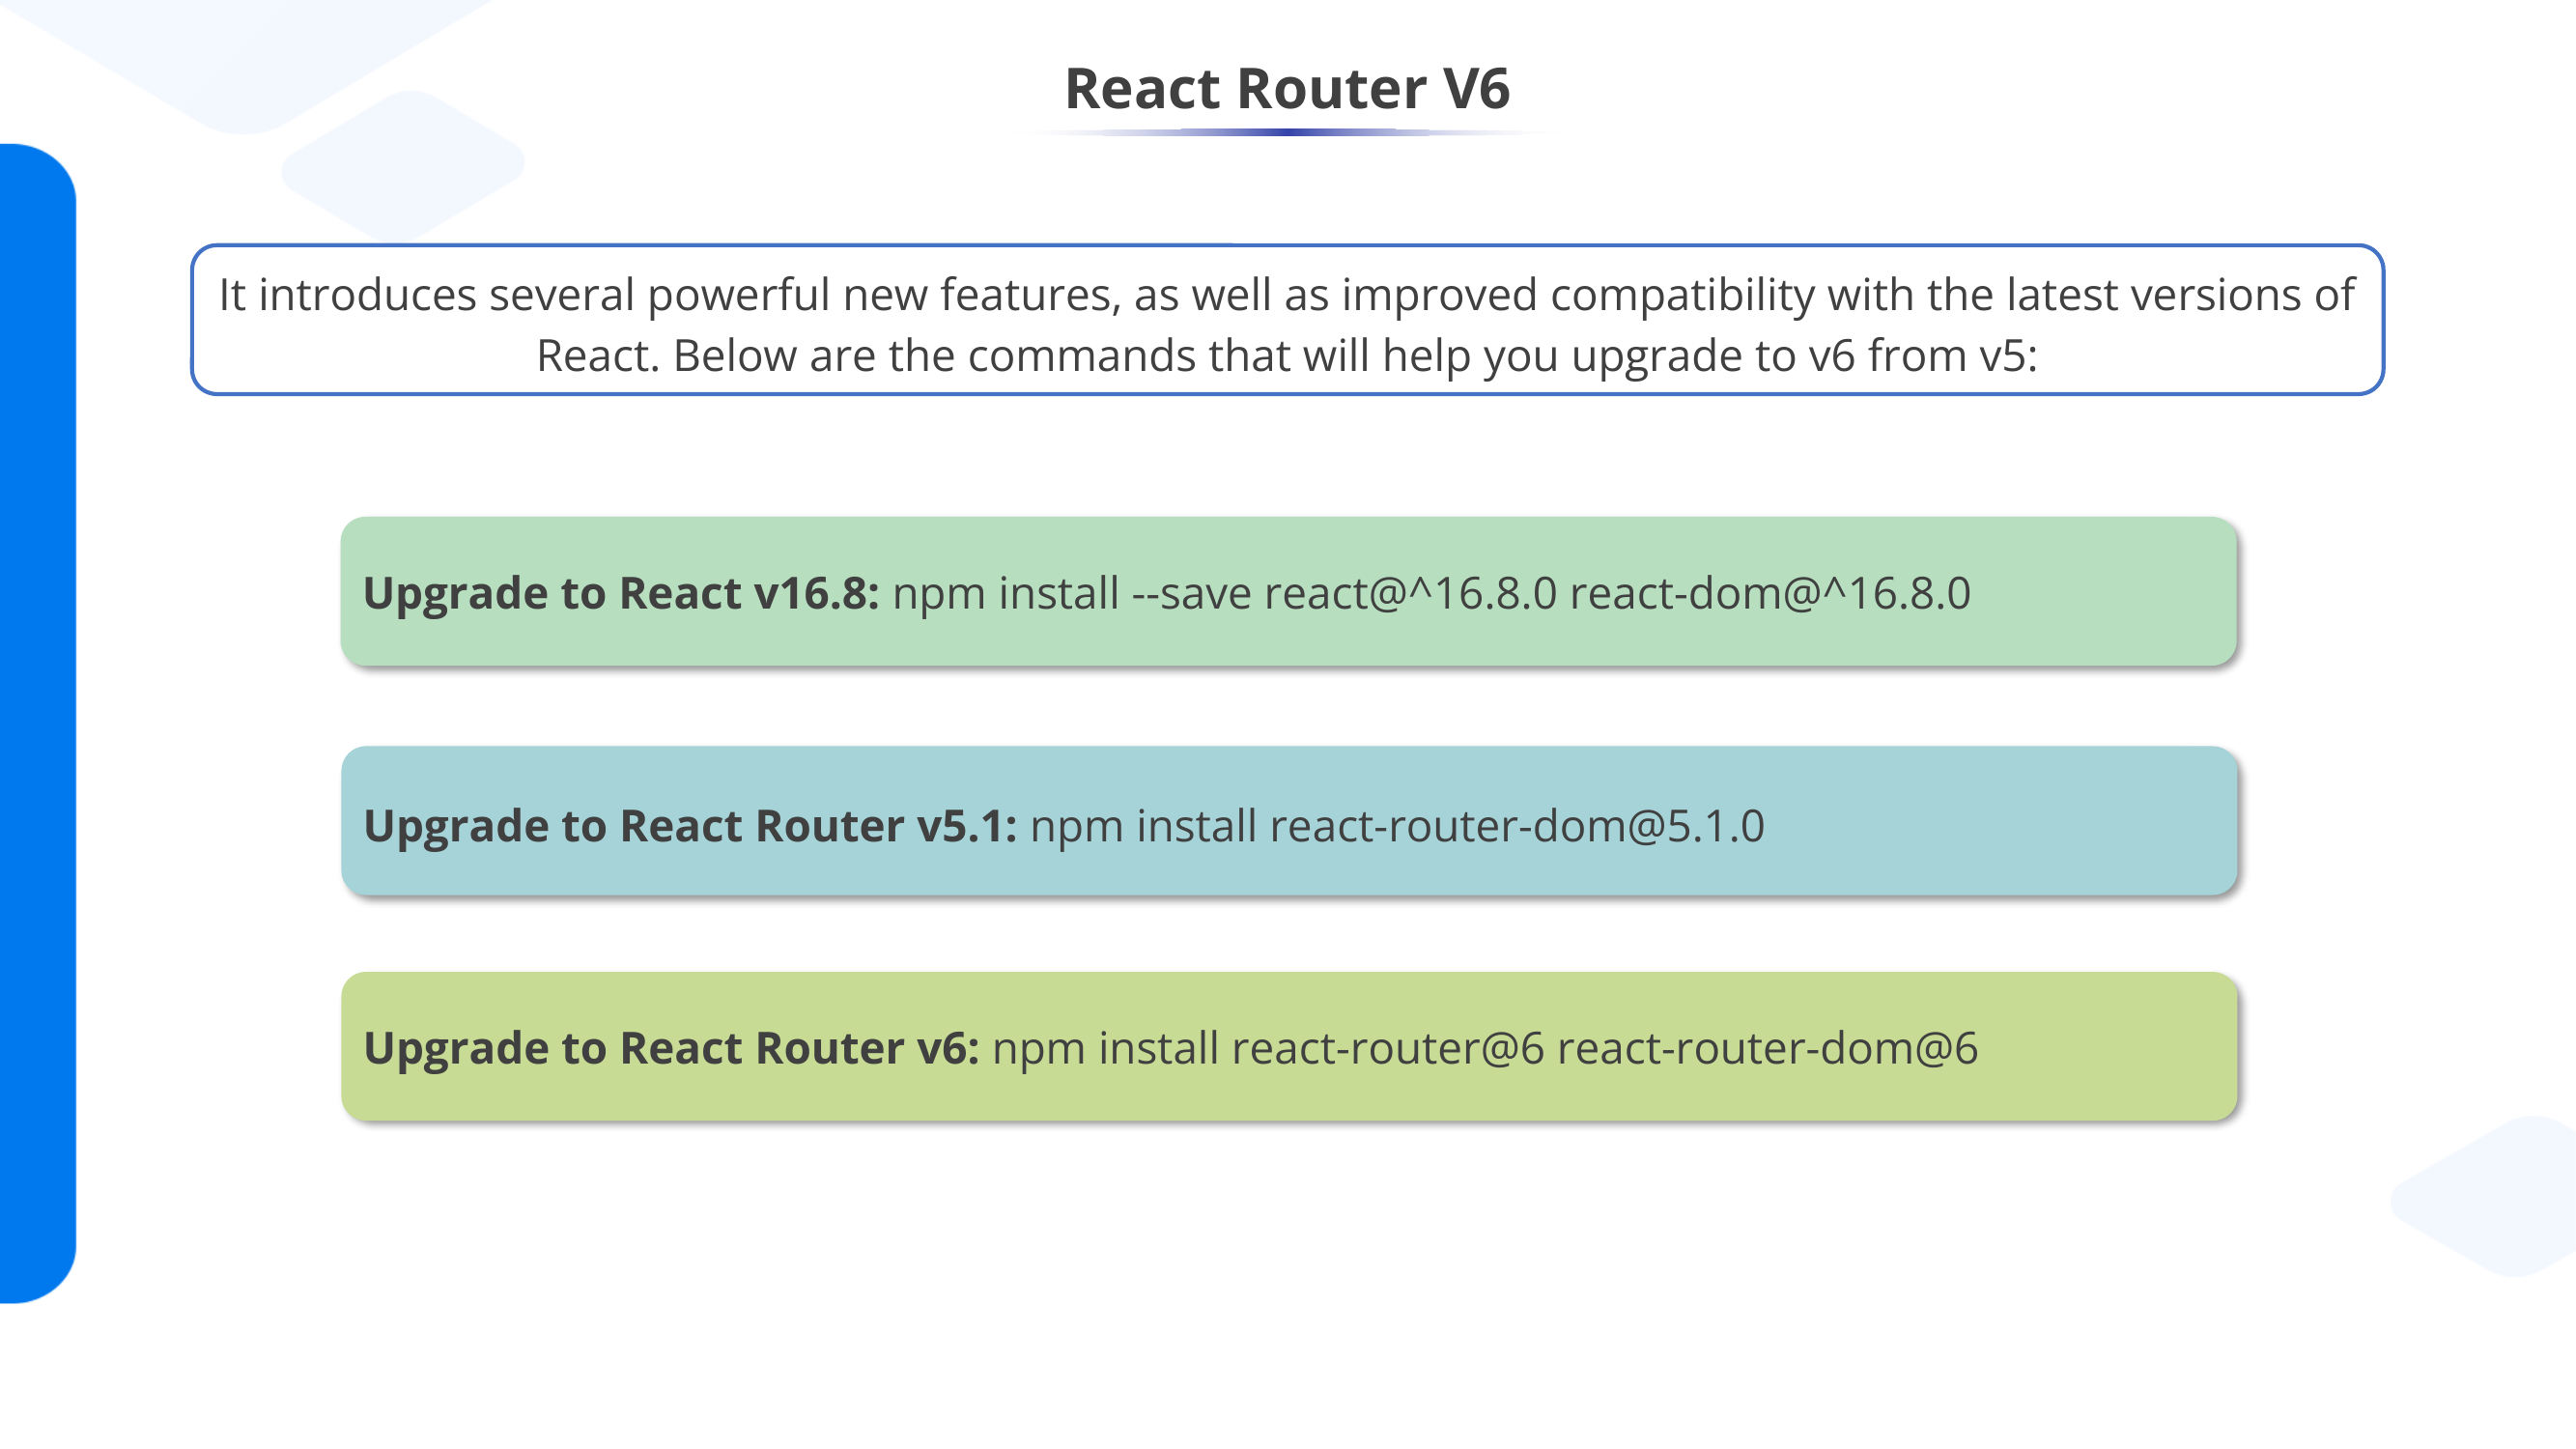

# React Router V6

It introduces several powerful new features, as well as improved compatibility with the latest versions of React. Below are the commands that will help you upgrade to v6 from v5:
Upgrade to React v16.8: npm install --save react@^16.8.0 react-dom@^16.8.0
Upgrade to React Router v5.1: npm install react-router-dom@5.1.0
Upgrade to React Router v6: npm install react-router@6 react-router-dom@6